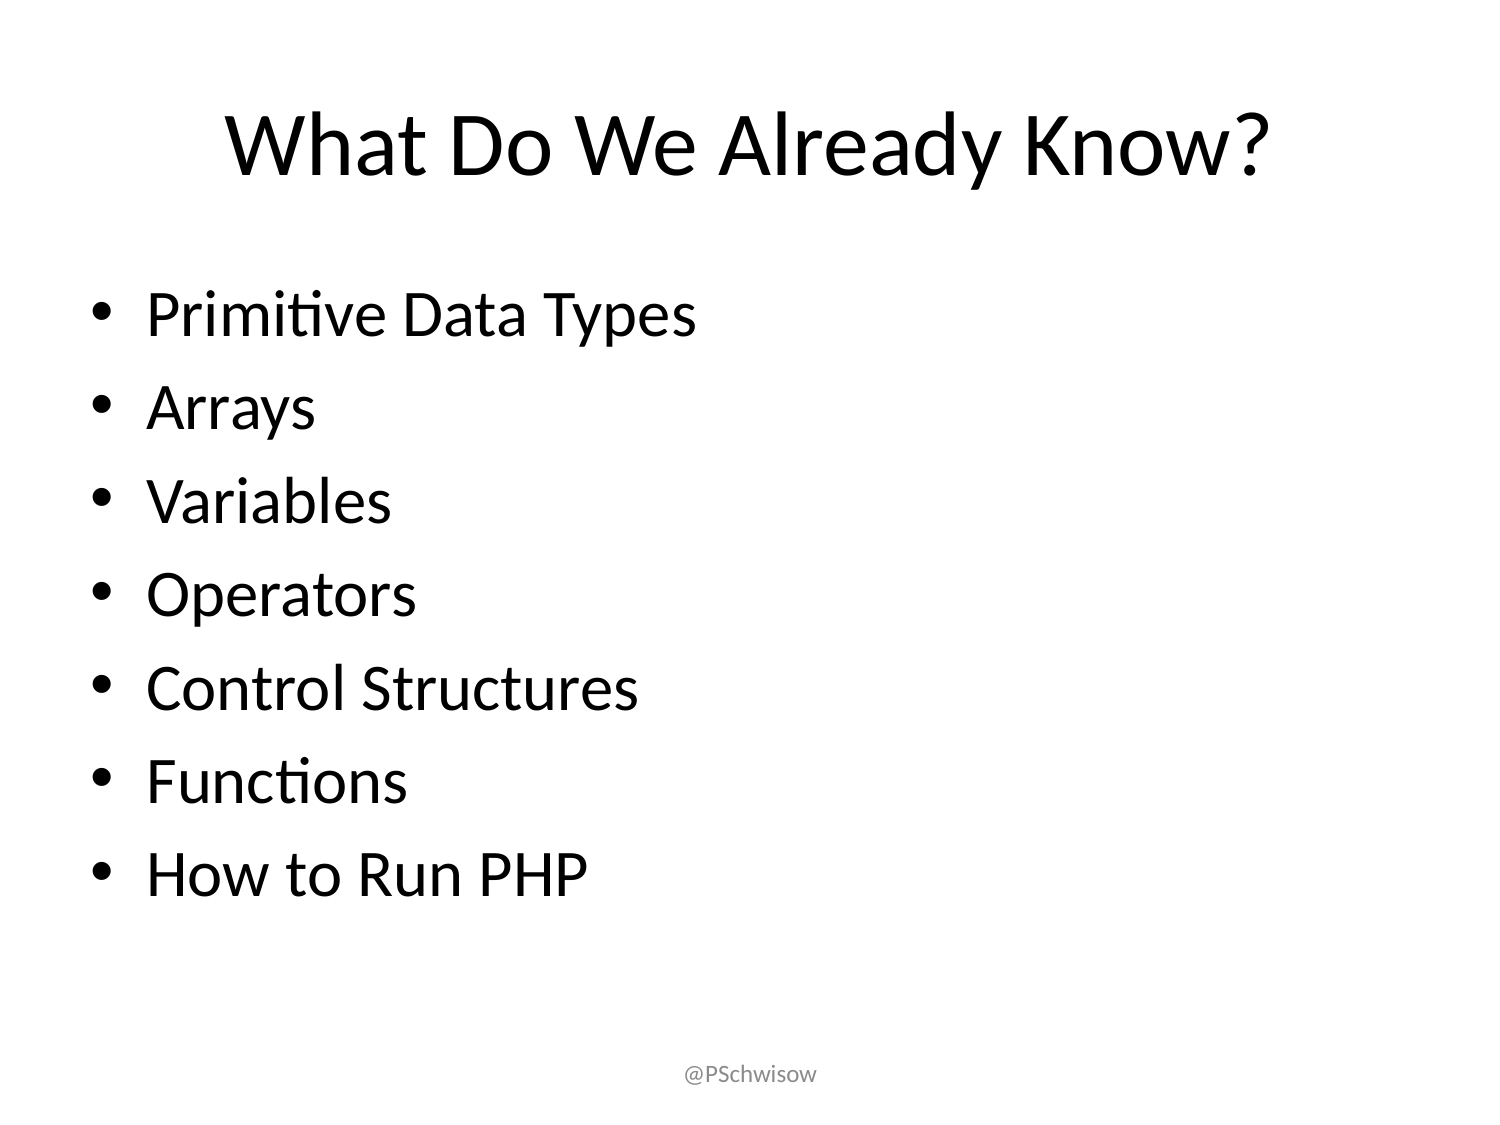

# What Do We Already Know?
Primitive Data Types
Arrays
Variables
Operators
Control Structures
Functions
How to Run PHP
@PSchwisow